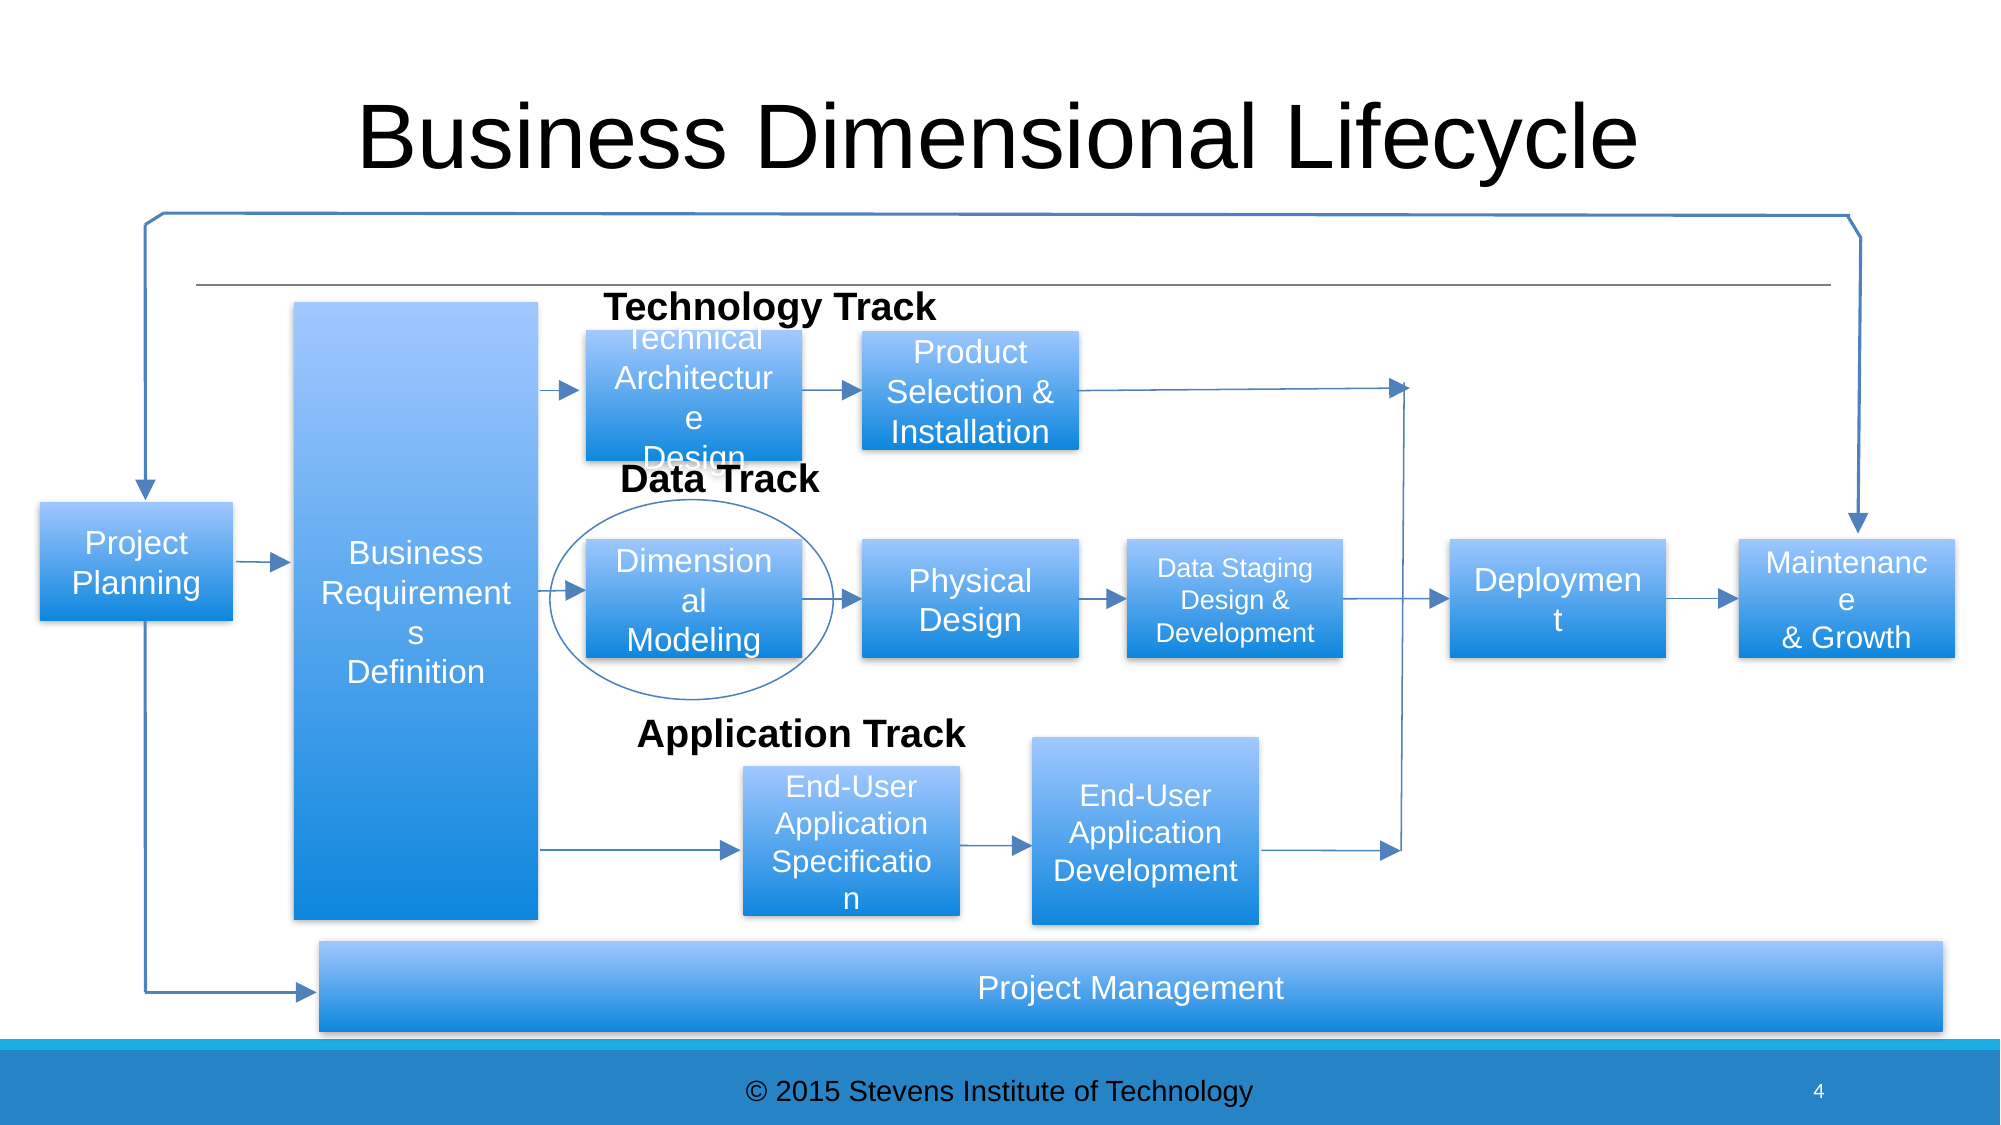

High Level Enterprise Data Warehouse Bus Matrix
# Business Dimensional Lifecycle
Technology Track
Business
Requirements
Definition
Technical
Architecture
Design
Product
Selection &
Installation
Data Track

Project
Planning
Deployment
Maintenance
& Growth
Dimensional
Modeling
Physical
Design
Data Staging
Design &
Development
Application Track
End-User
Application
Development
End-User
Application
Specification
Project Management
© 2015 Stevens Institute of Technology
4